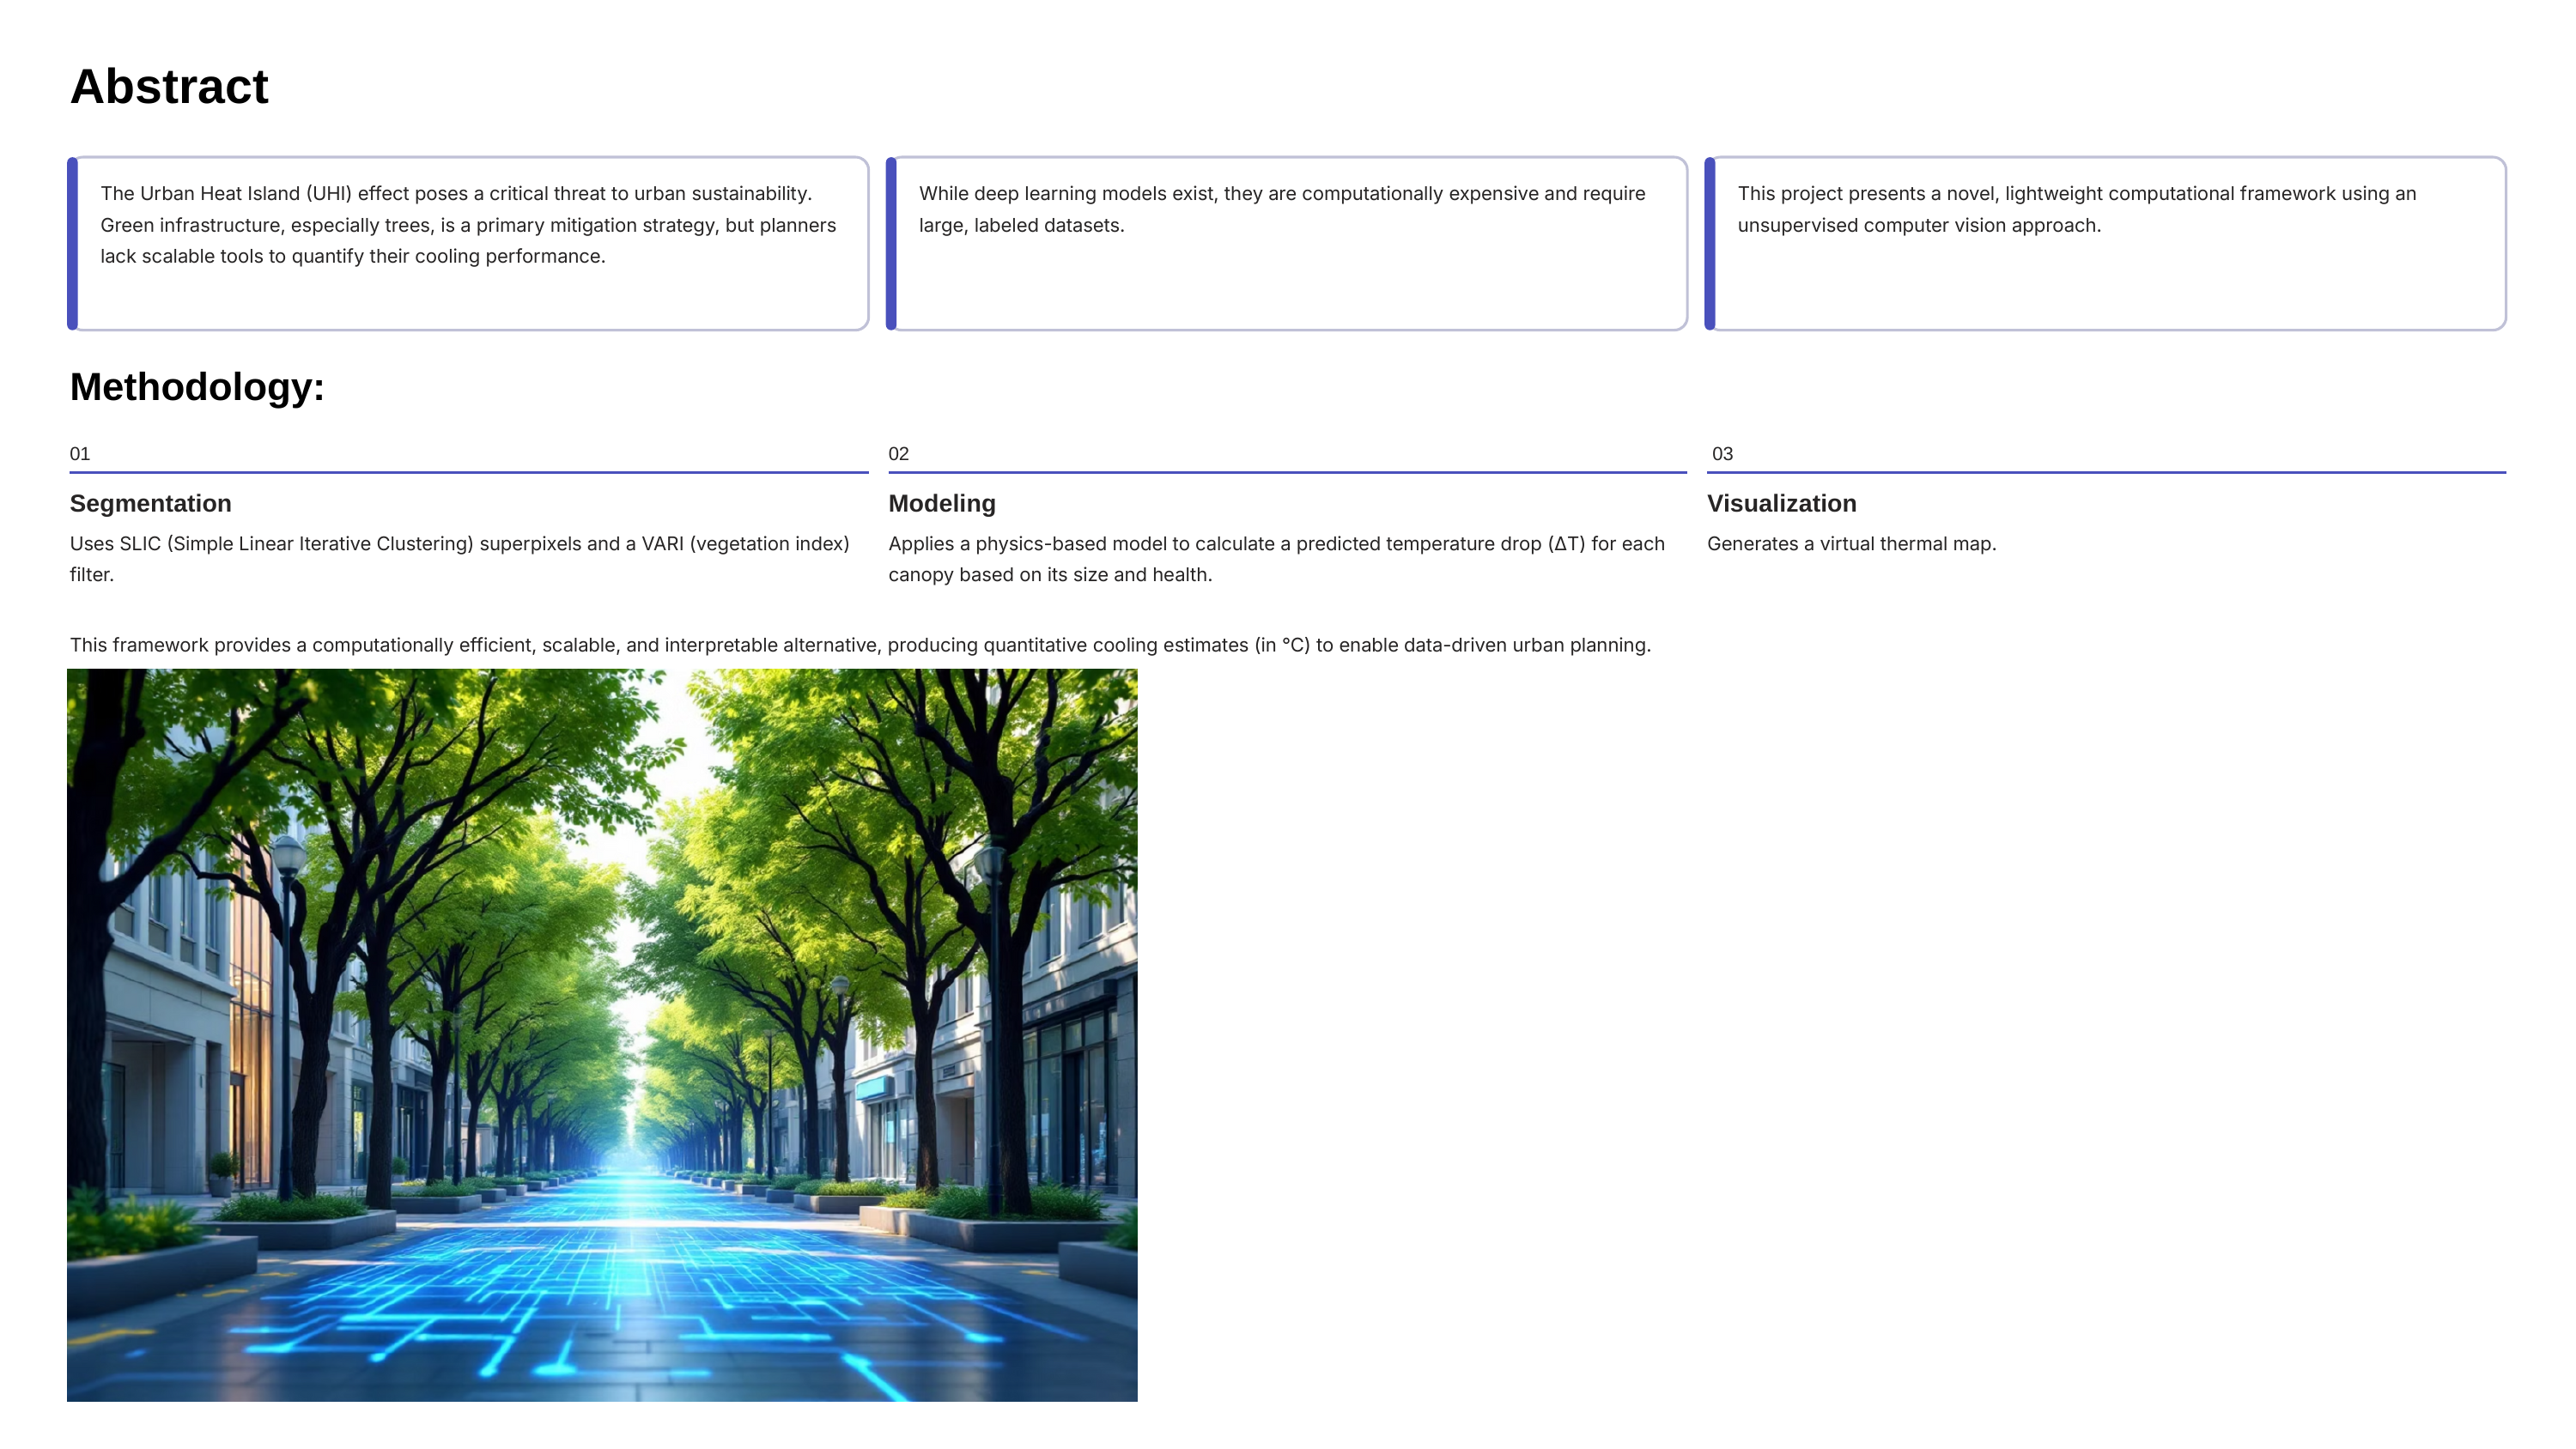

Abstract

The Urban Heat Island (UHI) effect poses a critical threat to urban sustainability. Green infrastructure, especially trees, is a primary mitigation strategy, but planners lack scalable tools to quantify their cooling performance.
While deep learning models exist, they are computationally expensive and require large, labeled datasets.
This project presents a novel, lightweight computational framework using an unsupervised computer vision approach.
Methodology:
01
02
03

Segmentation
Modeling
Visualization
Uses SLIC (Simple Linear Iterative Clustering) superpixels and a VARI (vegetation index) filter.
Applies a physics-based model to calculate a predicted temperature drop (ΔT) for each canopy based on its size and health.
Generates a virtual thermal map.
This framework provides a computationally efficient, scalable, and interpretable alternative, producing quantitative cooling estimates (in °C) to enable data-driven urban planning.